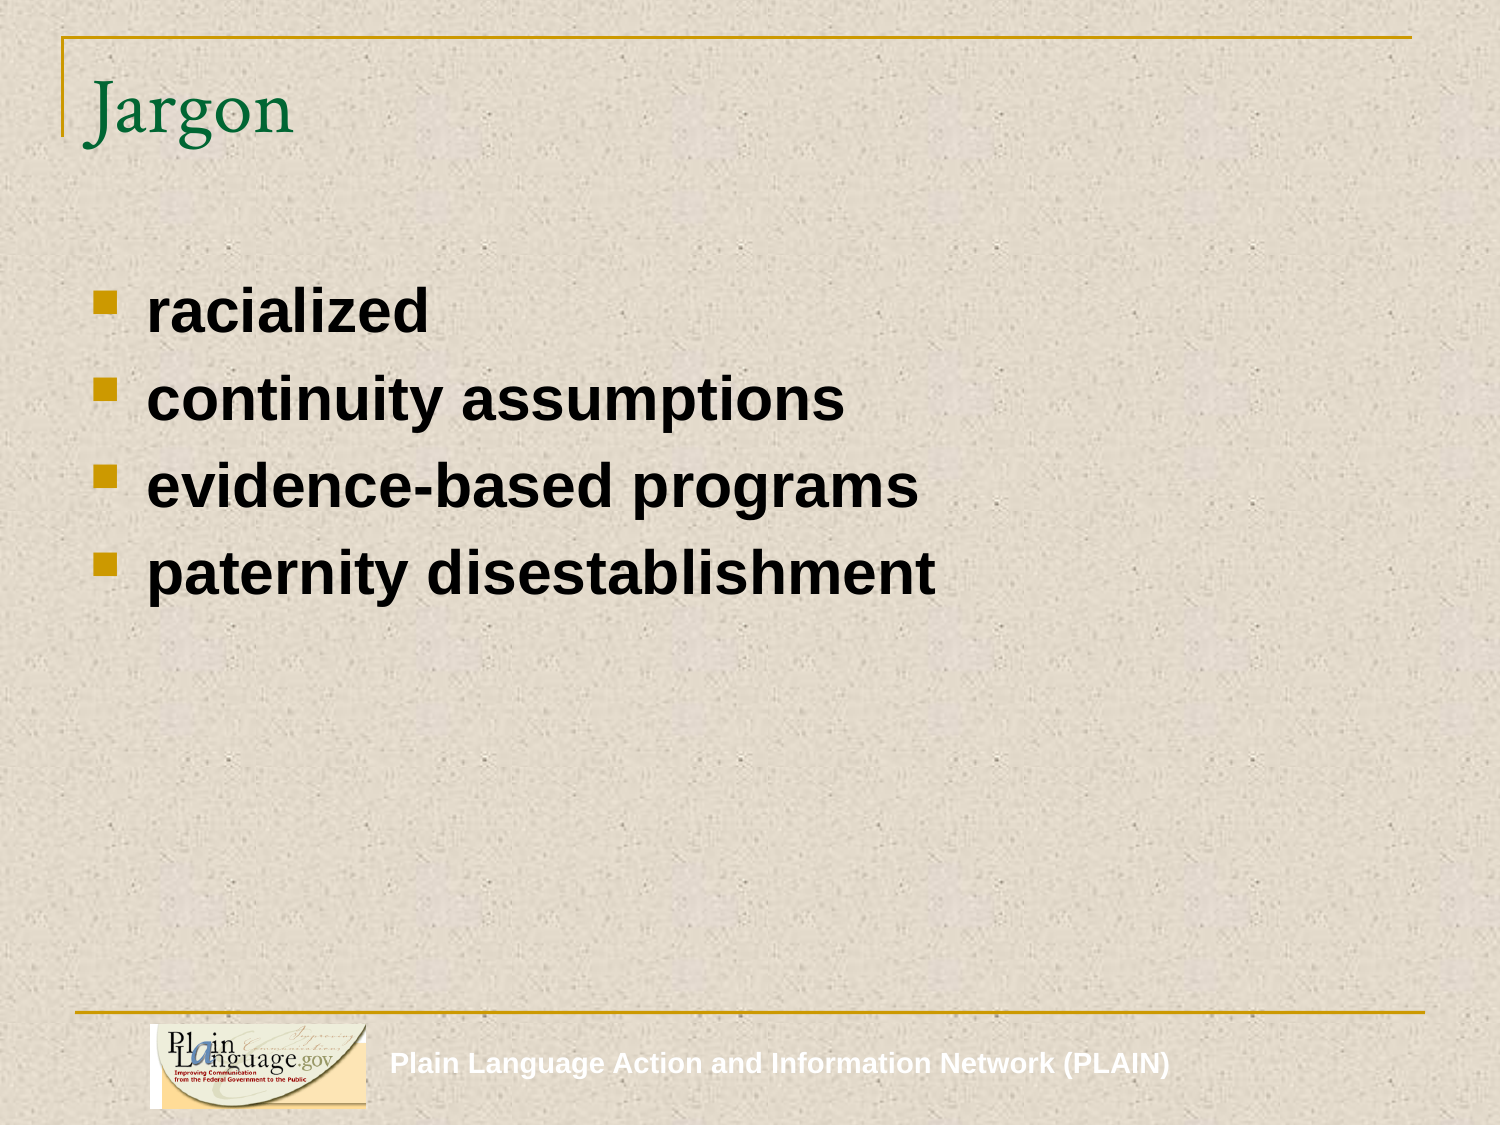

# Jargon
racialized
continuity assumptions
evidence-based programs
paternity disestablishment